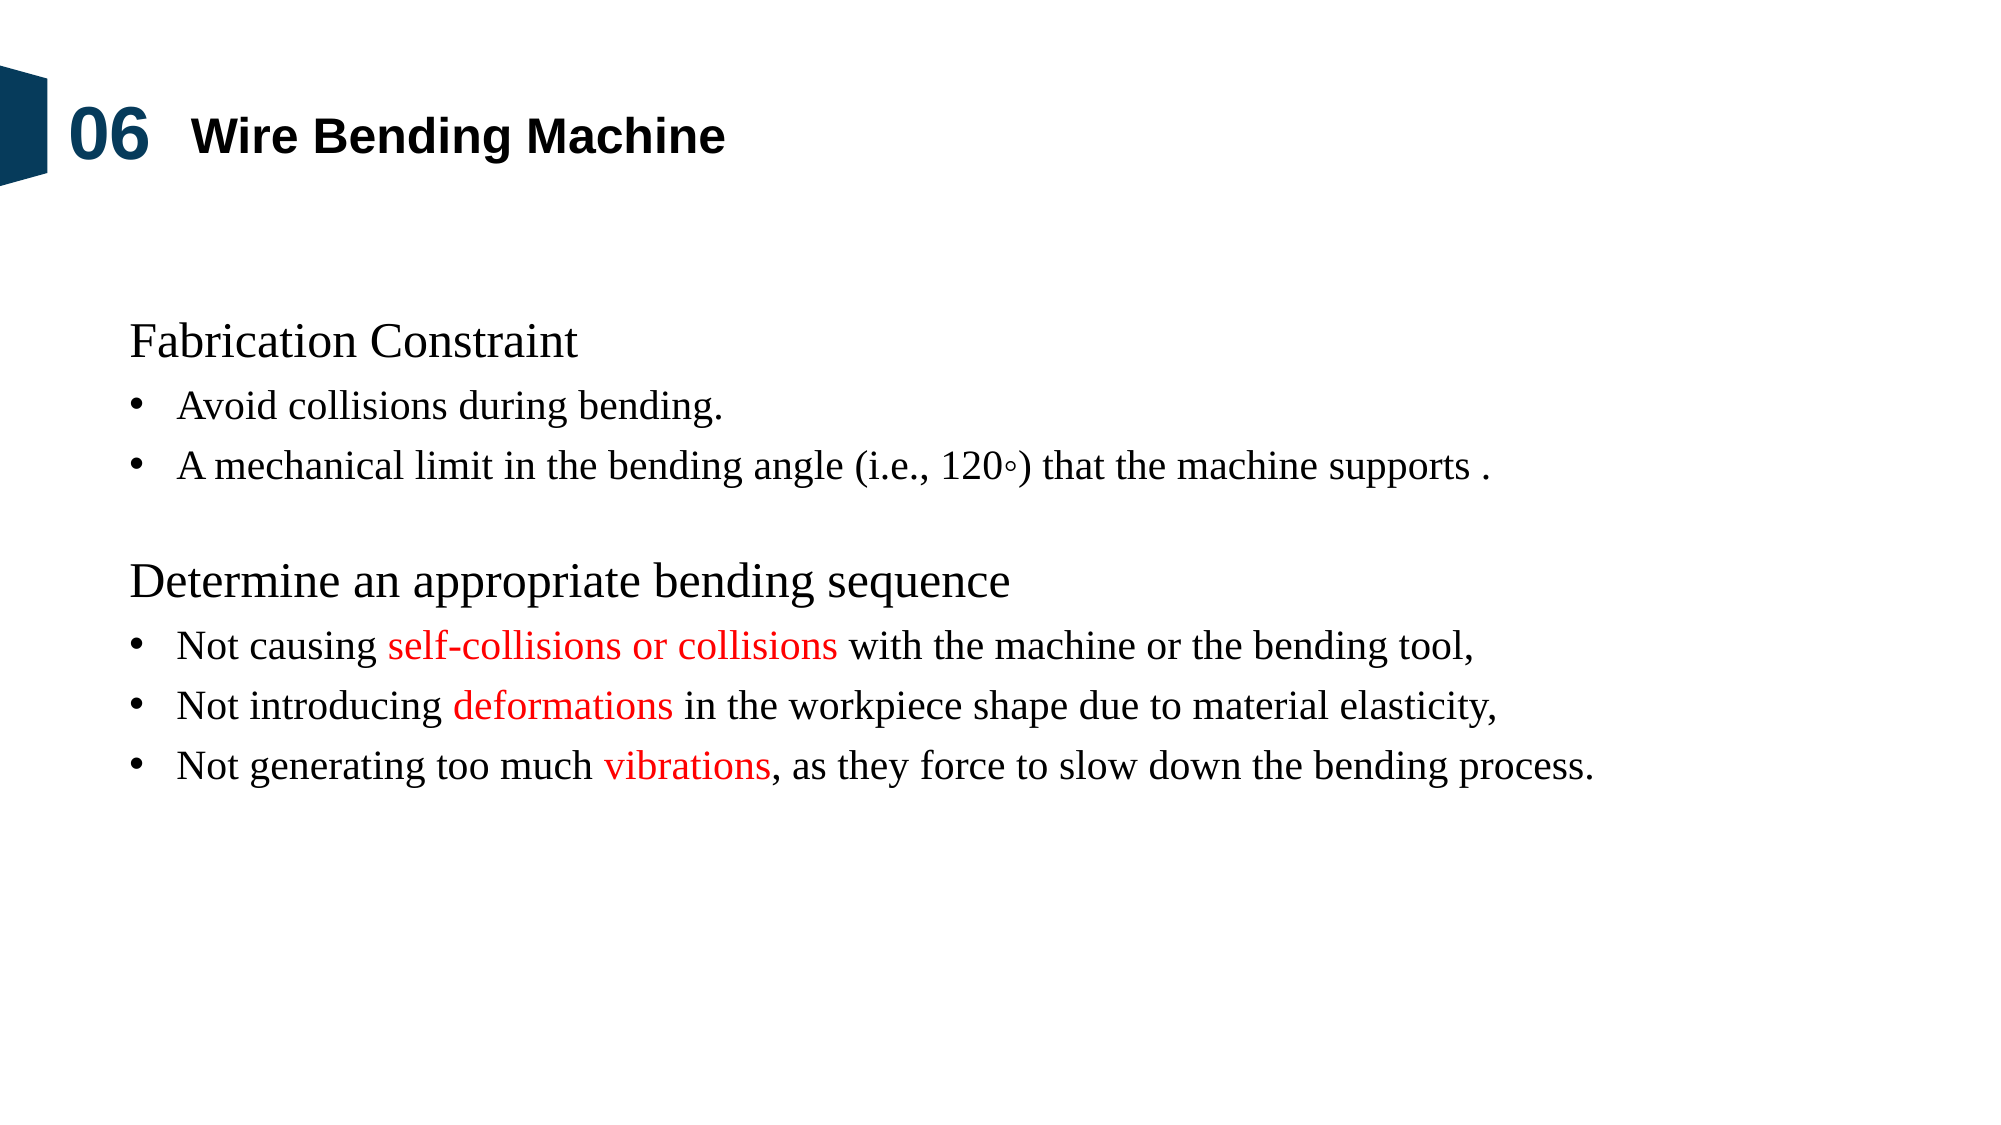

06
Wire Bending Machine

Fabrication Constraint
Avoid collisions during bending.
A mechanical limit in the bending angle (i.e., 120◦) that the machine supports .

Determine an appropri­ate bending sequence
Not causing self-collisions or col­lisions with the machine or the bending tool,
Not introducing deformations in the workpiece shape due to material elasticity,
Not generating too much vibrations, as they force to slow down the bending process.